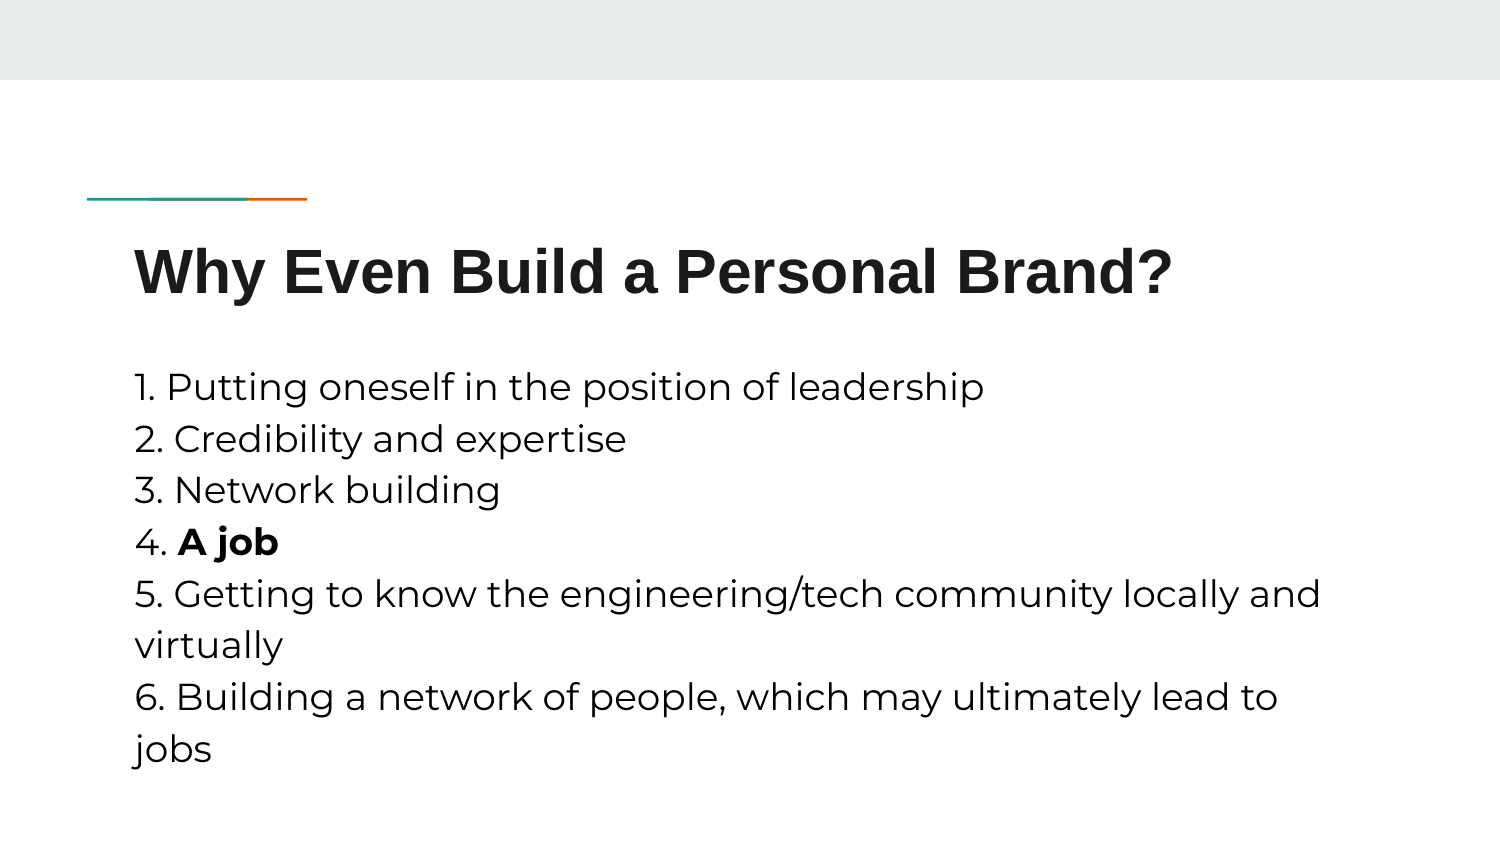

# Why Even Build a Personal Brand?
1. Putting oneself in the position of leadership
2. Credibility and expertise
3. Network building
4. A job
5. Getting to know the engineering/tech community locally and virtually
6. Building a network of people, which may ultimately lead to jobs